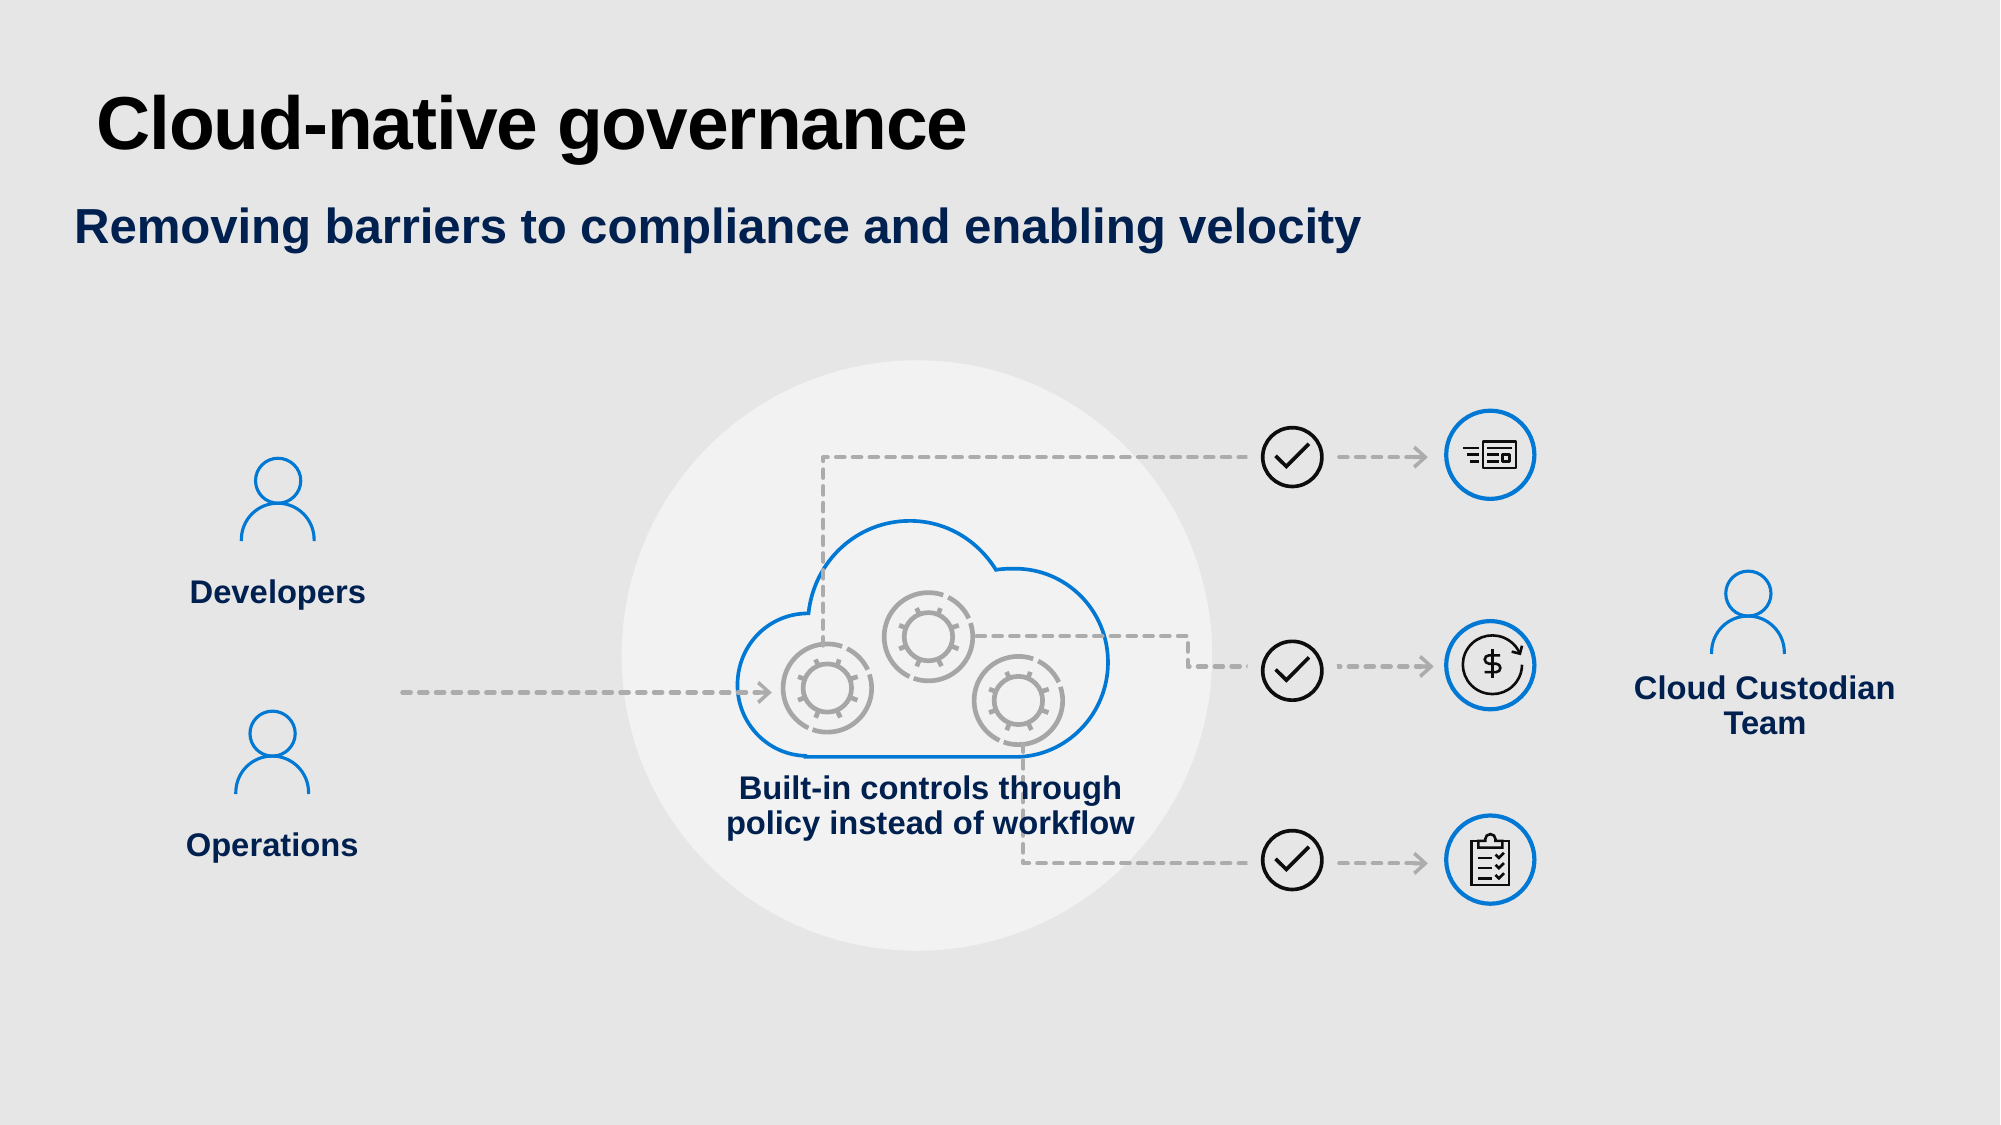

# Cloud-native governance
Removing barriers to compliance and enabling velocity

Developers

Cloud Custodian Team

Built-in controls through policy instead of workflow

Operations